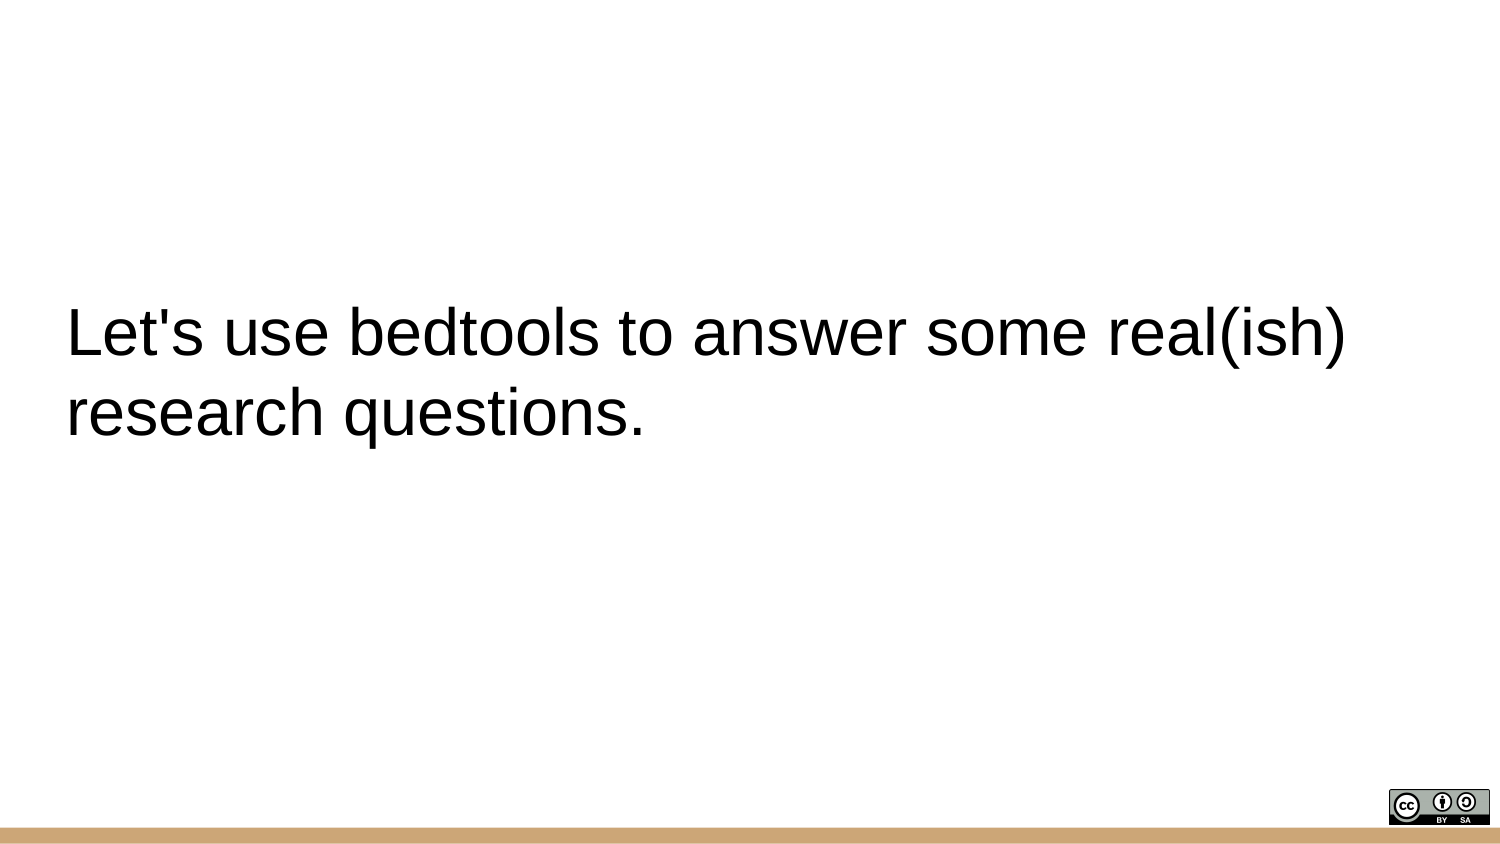

# Let's use bedtools to answer some real(ish) research questions.